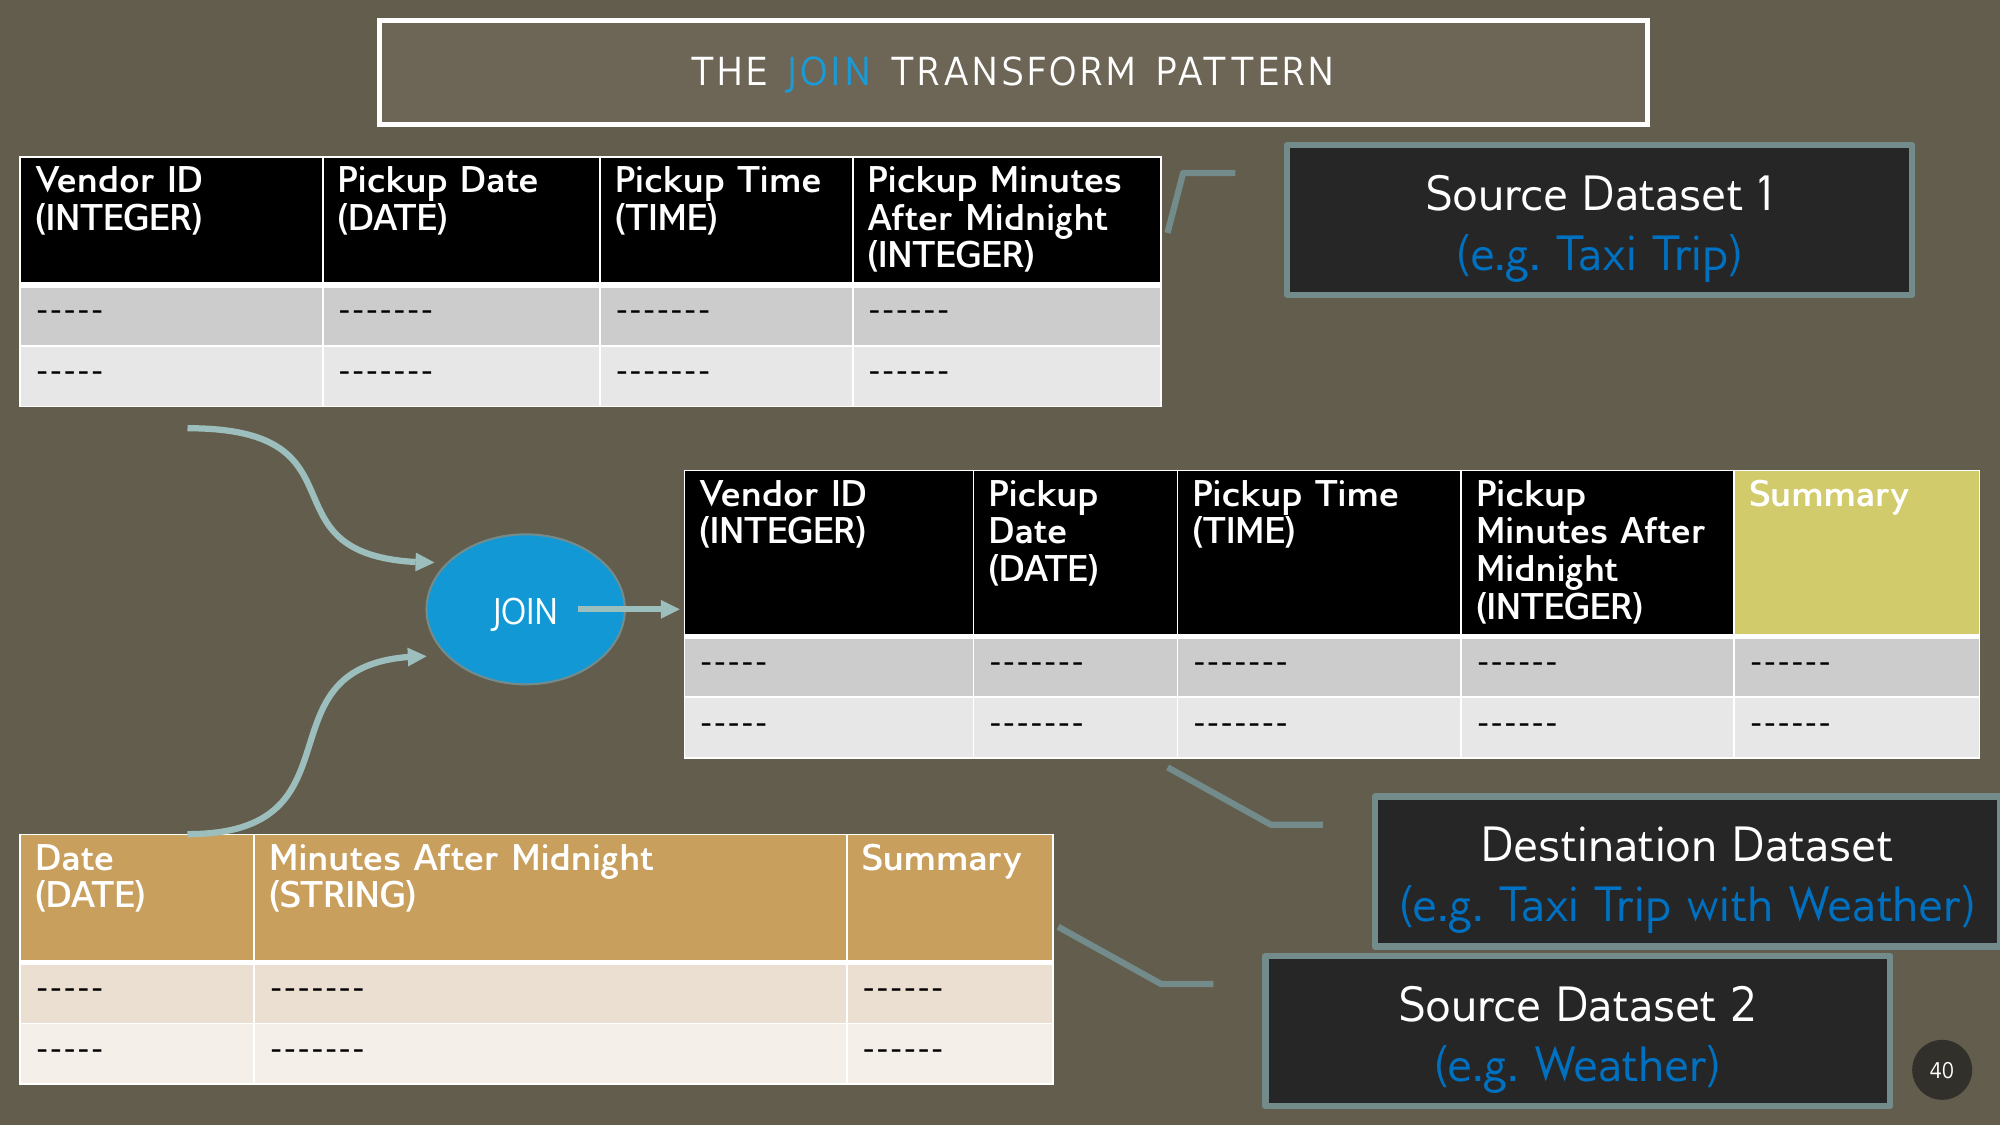

# The join transform pattern
Source Dataset 1
(e.g. Taxi Trip)
| Vendor ID (INTEGER) | Pickup Date (DATE) | Pickup Time (TIME) | Pickup Minutes After Midnight (INTEGER) |
| --- | --- | --- | --- |
| ----- | ------- | ------- | ------ |
| ----- | ------- | ------- | ------ |
| Vendor ID (INTEGER) | Pickup Date (DATE) | Pickup Time (TIME) | Pickup Minutes After Midnight (INTEGER) | Summary |
| --- | --- | --- | --- | --- |
| ----- | ------- | ------- | ------ | ------ |
| ----- | ------- | ------- | ------ | ------ |
JOIN
Destination Dataset
(e.g. Taxi Trip with Weather)
| Date (DATE) | Minutes After Midnight (STRING) | Summary |
| --- | --- | --- |
| ----- | ------- | ------ |
| ----- | ------- | ------ |
Source Dataset 2
(e.g. Weather)
40